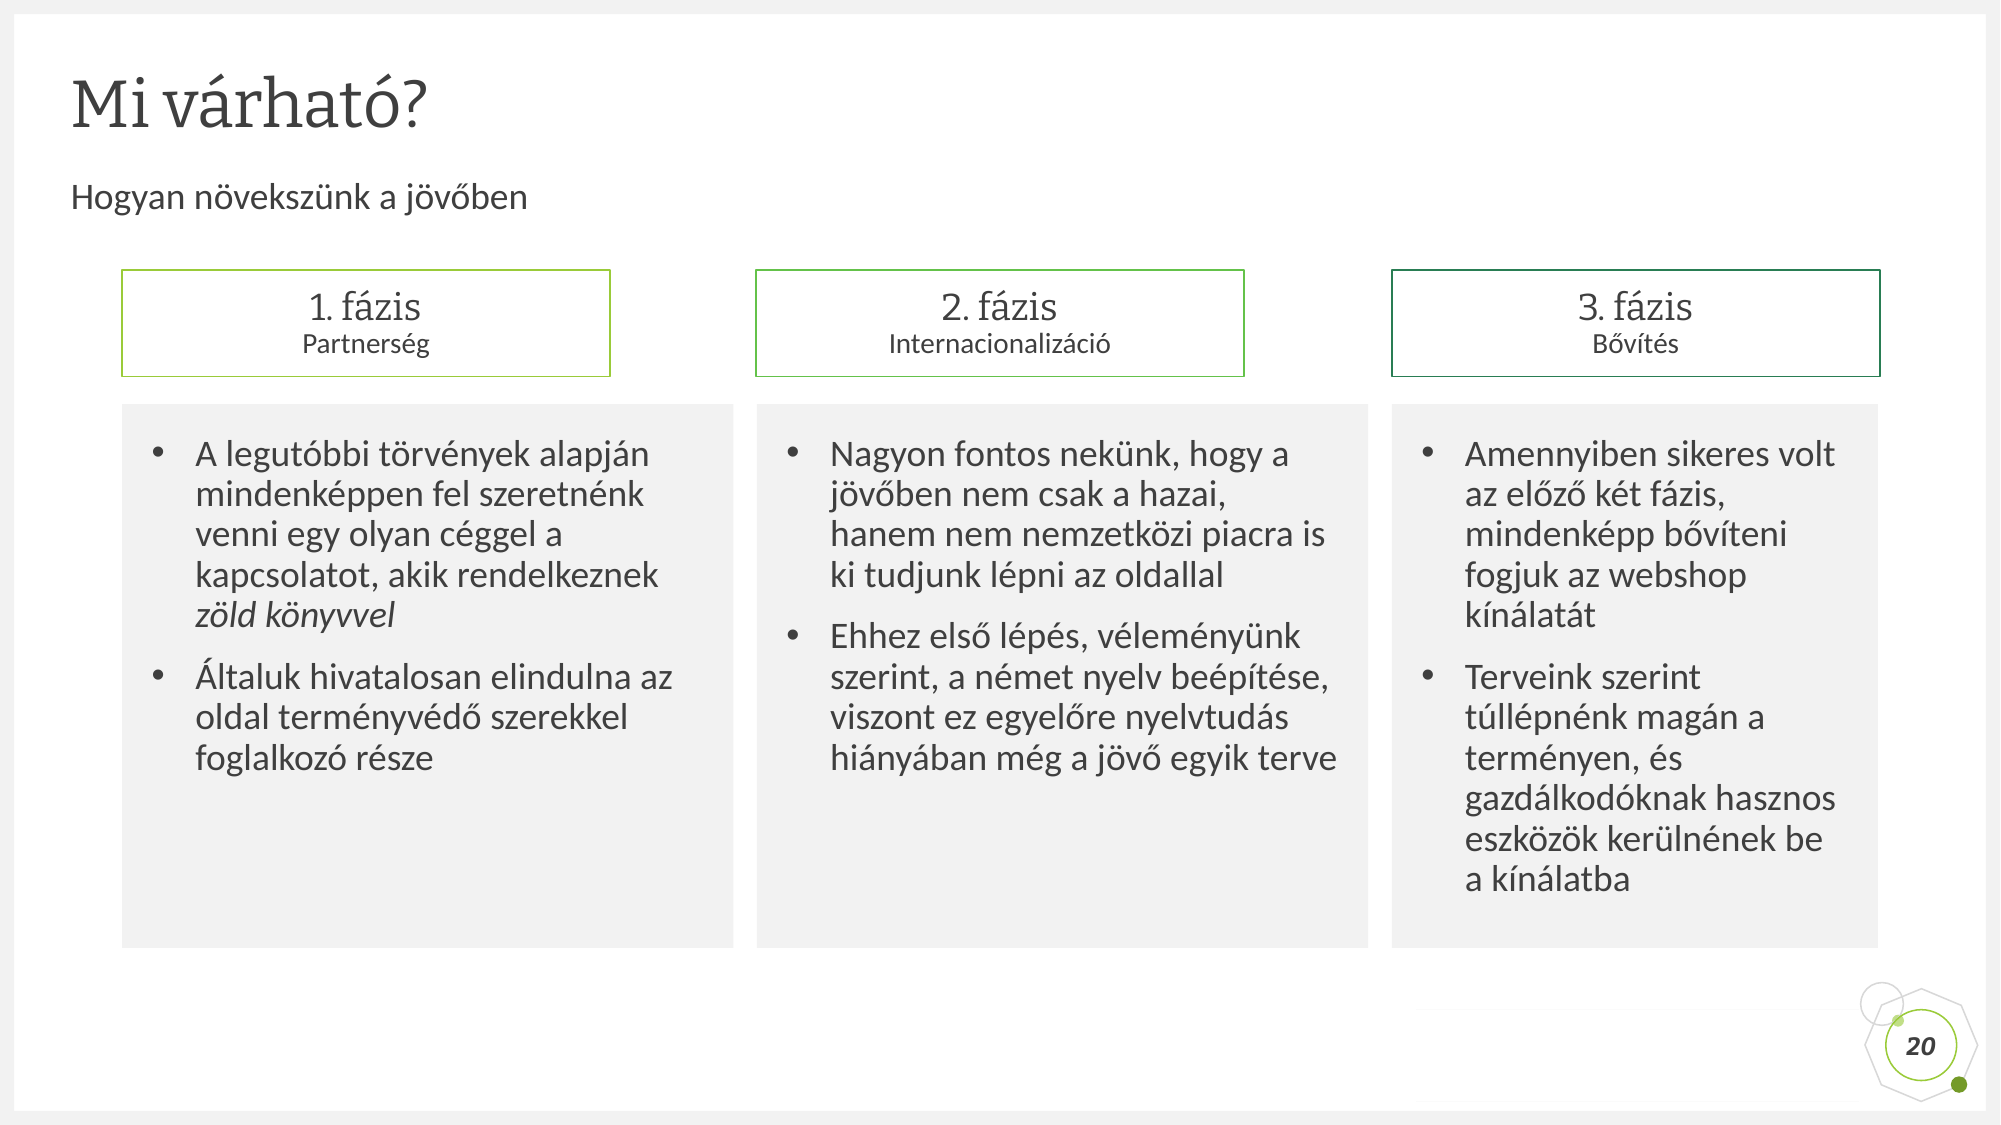

# Mi várható?
Hogyan növekszünk a jövőben
2. fázis
Internacionalizáció
1. fázis
Partnerség
3. fázis
Bővítés
Nagyon fontos nekünk, hogy a jövőben nem csak a hazai, hanem nem nemzetközi piacra is ki tudjunk lépni az oldallal
Ehhez első lépés, véleményünk szerint, a német nyelv beépítése, viszont ez egyelőre nyelvtudás hiányában még a jövő egyik terve
Amennyiben sikeres volt az előző két fázis, mindenképp bővíteni fogjuk az webshop kínálatát
Terveink szerint túllépnénk magán a terményen, és gazdálkodóknak hasznos eszközök kerülnének be a kínálatba
A legutóbbi törvények alapján mindenképpen fel szeretnénk venni egy olyan céggel a kapcsolatot, akik rendelkeznek zöld könyvvel
Általuk hivatalosan elindulna az oldal terményvédő szerekkel foglalkozó része

20